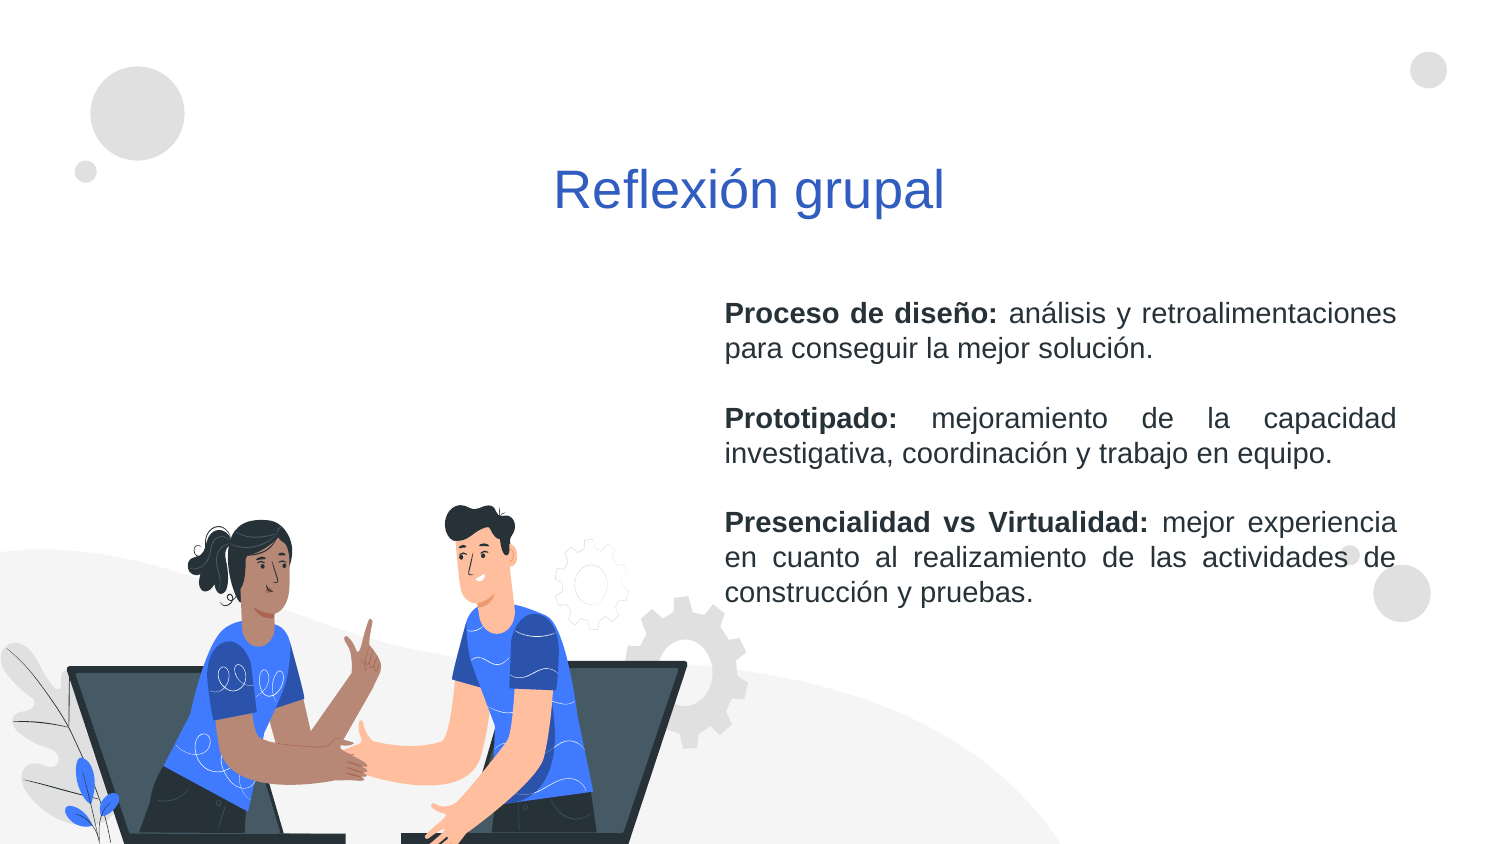

Reflexión grupal

# Proceso de diseño: análisis y retroalimentaciones para conseguir la mejor solución.

Prototipado: mejoramiento de la capacidad investigativa, coordinación y trabajo en equipo.

Presencialidad vs Virtualidad: mejor experiencia en cuanto al realizamiento de las actividades de construcción y pruebas.